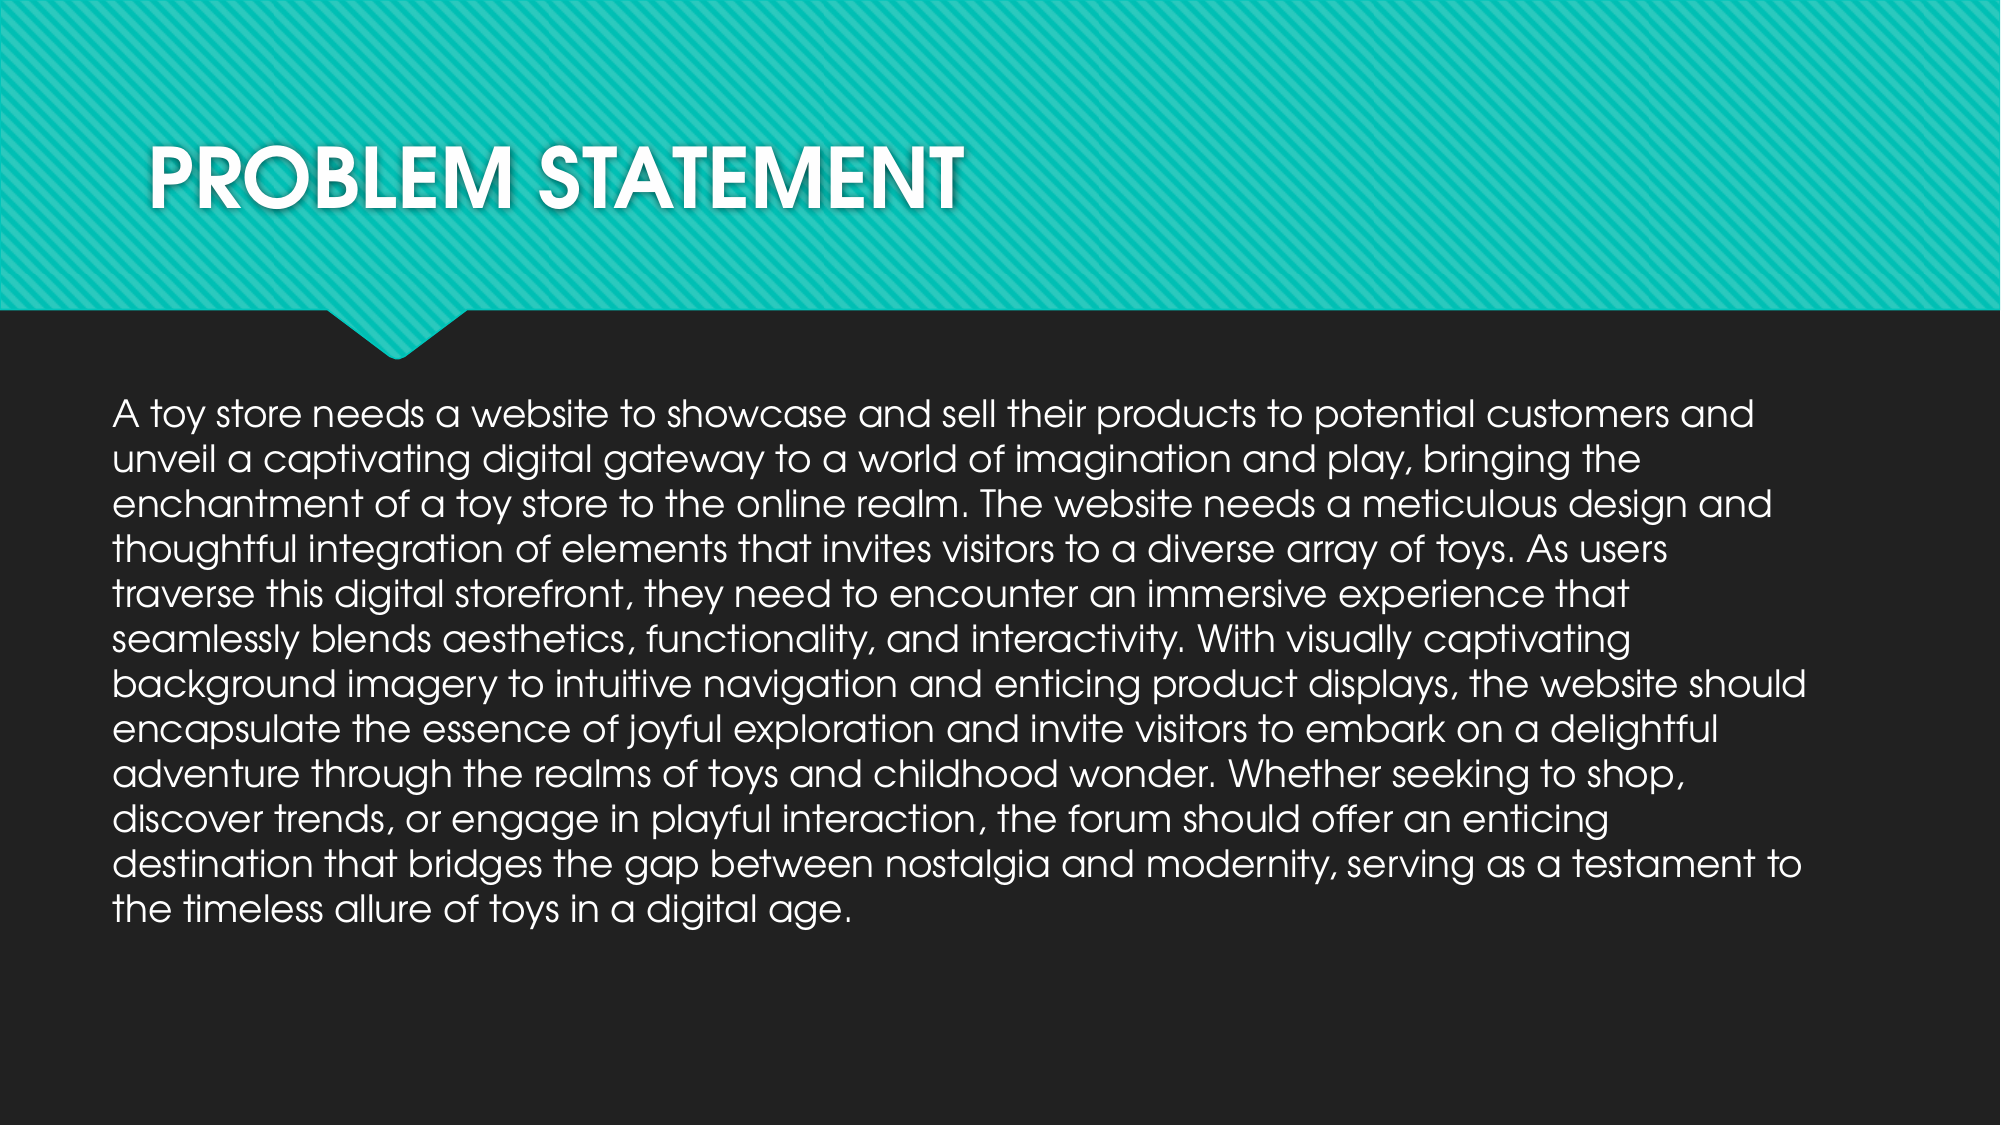

# PROBLEM STATEMENT
A toy store needs a website to showcase and sell their products to potential customers and unveil a captivating digital gateway to a world of imagination and play, bringing the enchantment of a toy store to the online realm. The website needs a meticulous design and thoughtful integration of elements that invites visitors to a diverse array of toys. As users traverse this digital storefront, they need to encounter an immersive experience that seamlessly blends aesthetics, functionality, and interactivity. With visually captivating background imagery to intuitive navigation and enticing product displays, the website should encapsulate the essence of joyful exploration and invite visitors to embark on a delightful adventure through the realms of toys and childhood wonder. Whether seeking to shop, discover trends, or engage in playful interaction, the forum should offer an enticing destination that bridges the gap between nostalgia and modernity, serving as a testament to the timeless allure of toys in a digital age.